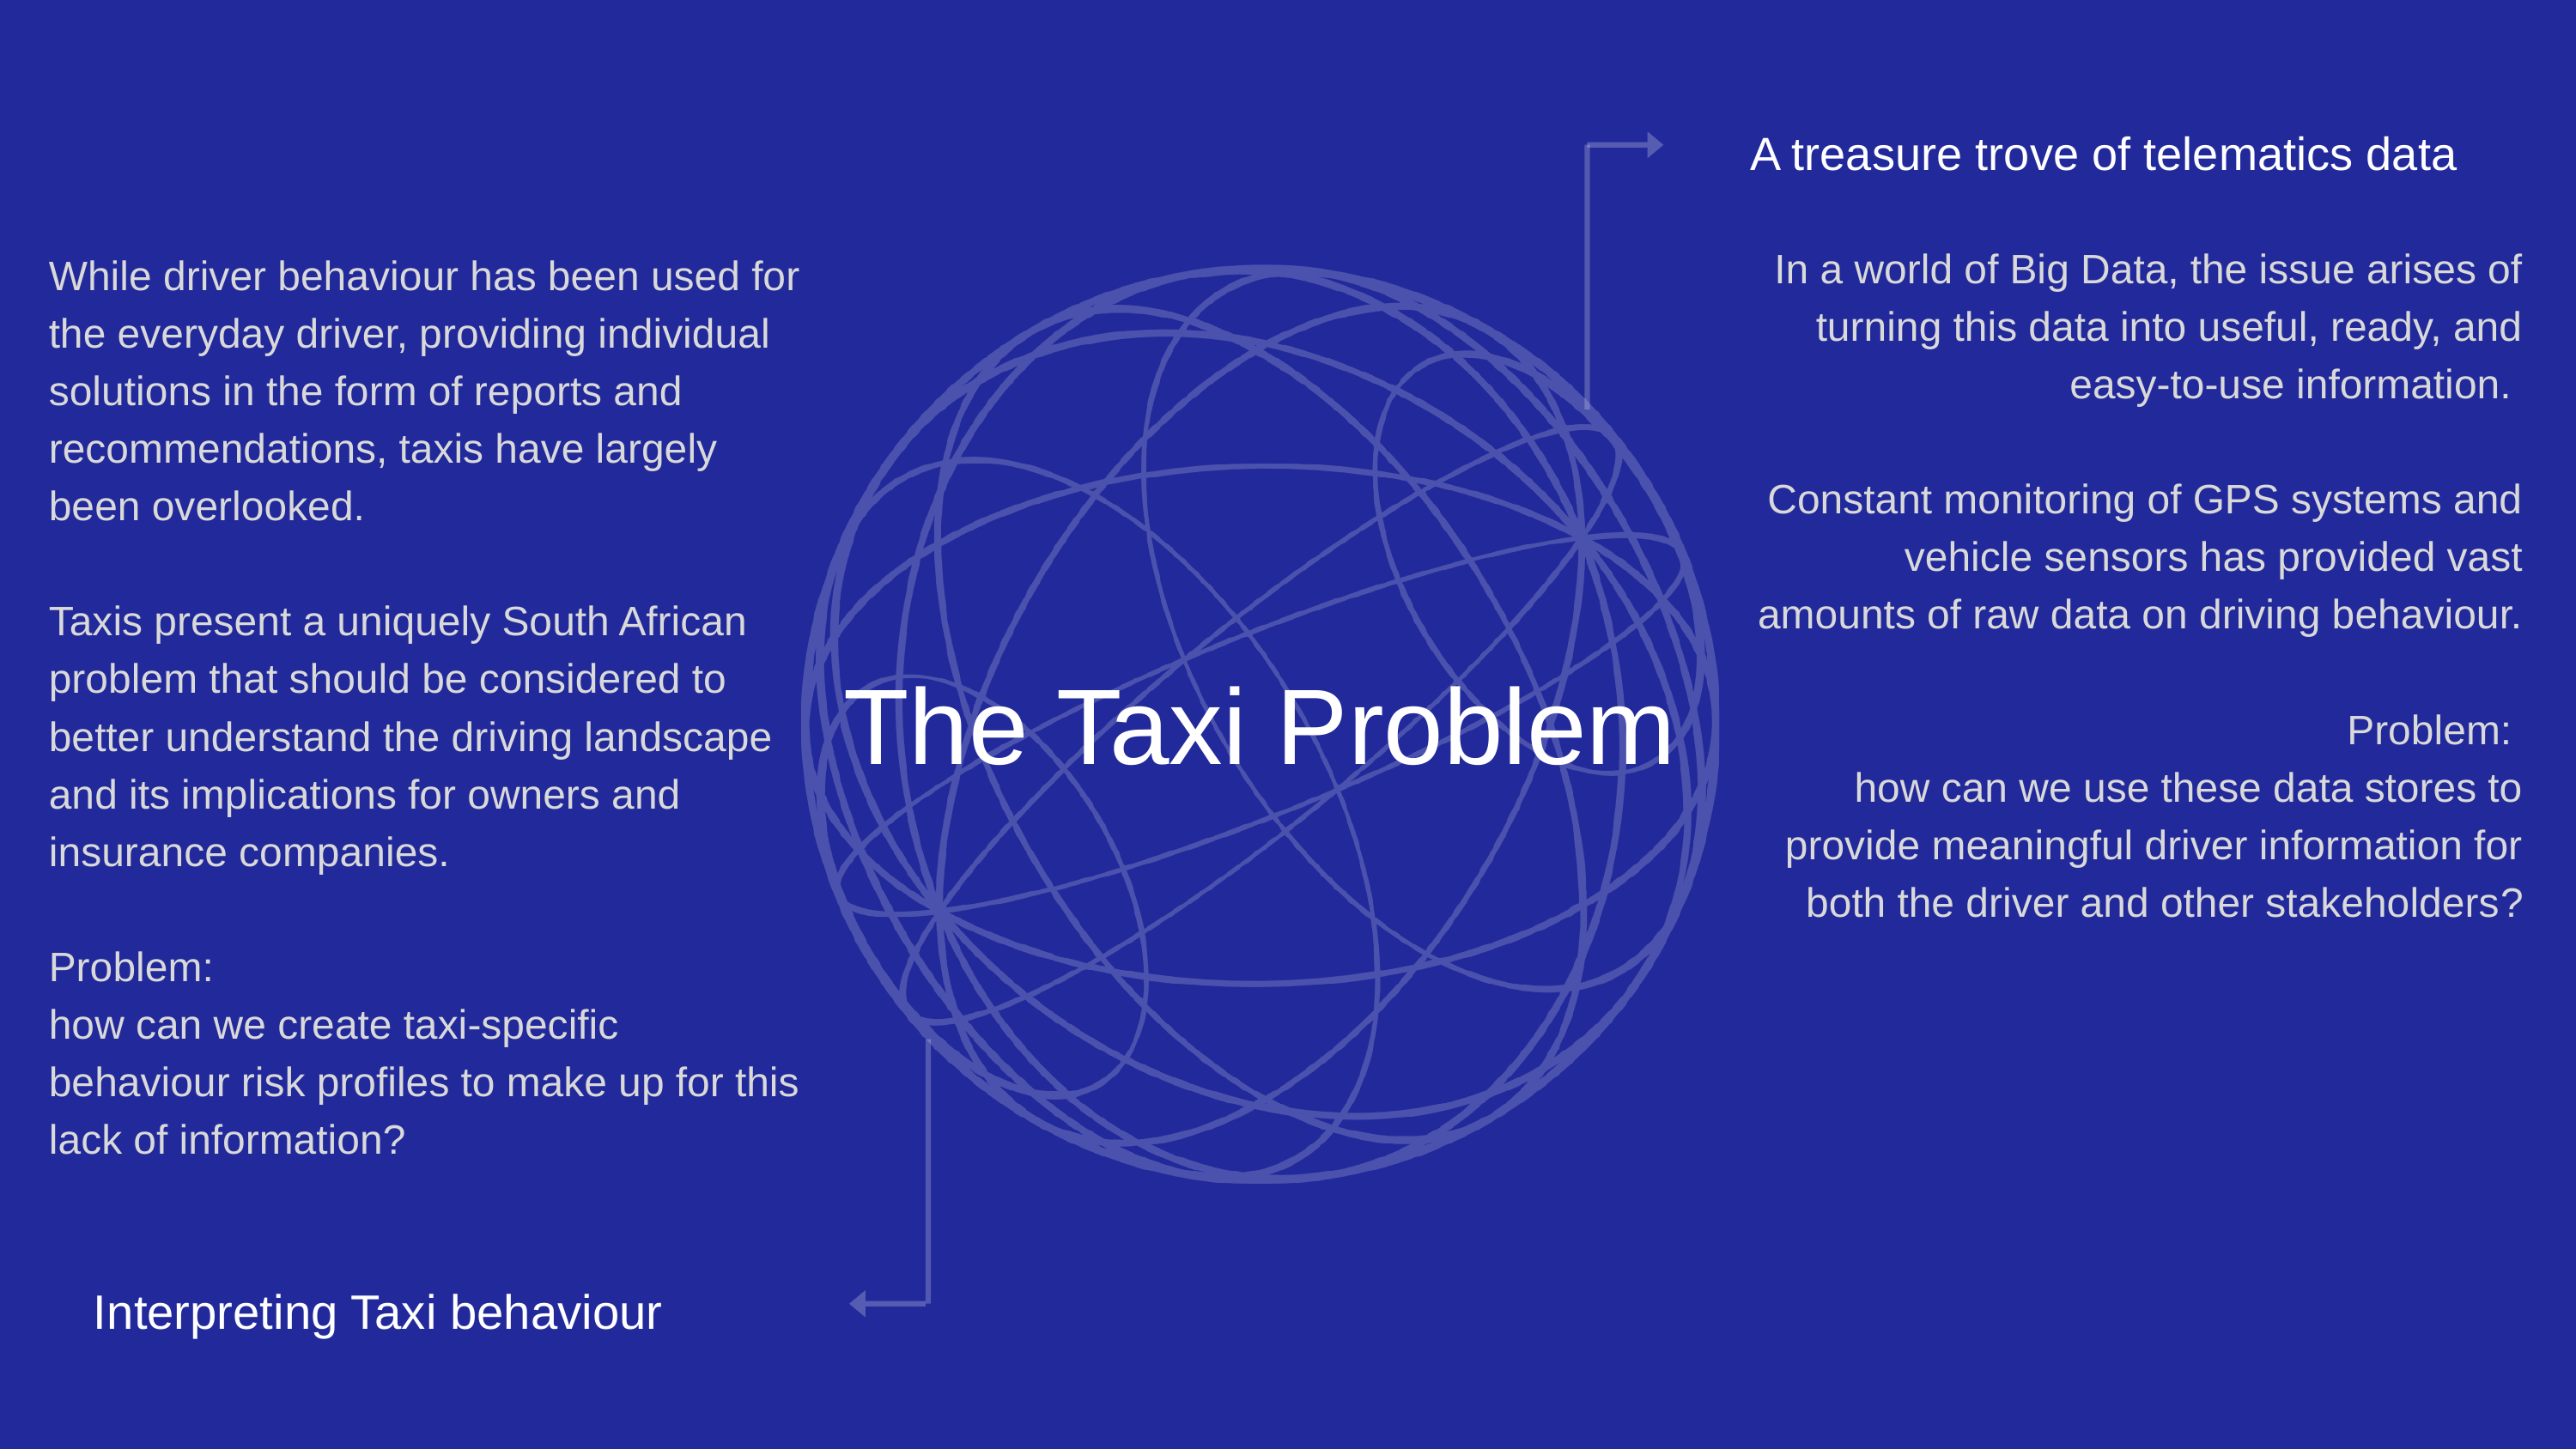

A treasure trove of telematics data

In a world of Big Data, the issue arises of turning this data into useful, ready, and easy-to-use information.

Constant monitoring of GPS systems and vehicle sensors has provided vast amounts of raw data on driving behaviour.

Problem:
how can we use these data stores to provide meaningful driver information for both the driver and other stakeholders?

While driver behaviour has been used for the everyday driver, providing individual solutions in the form of reports and recommendations, taxis have largely been overlooked.

Taxis present a uniquely South African problem that should be considered to better understand the driving landscape and its implications for owners and insurance companies.

Problem:
how can we create taxi-specific behaviour risk profiles to make up for this lack of information?

The Taxi Problem

Interpreting Taxi behaviour